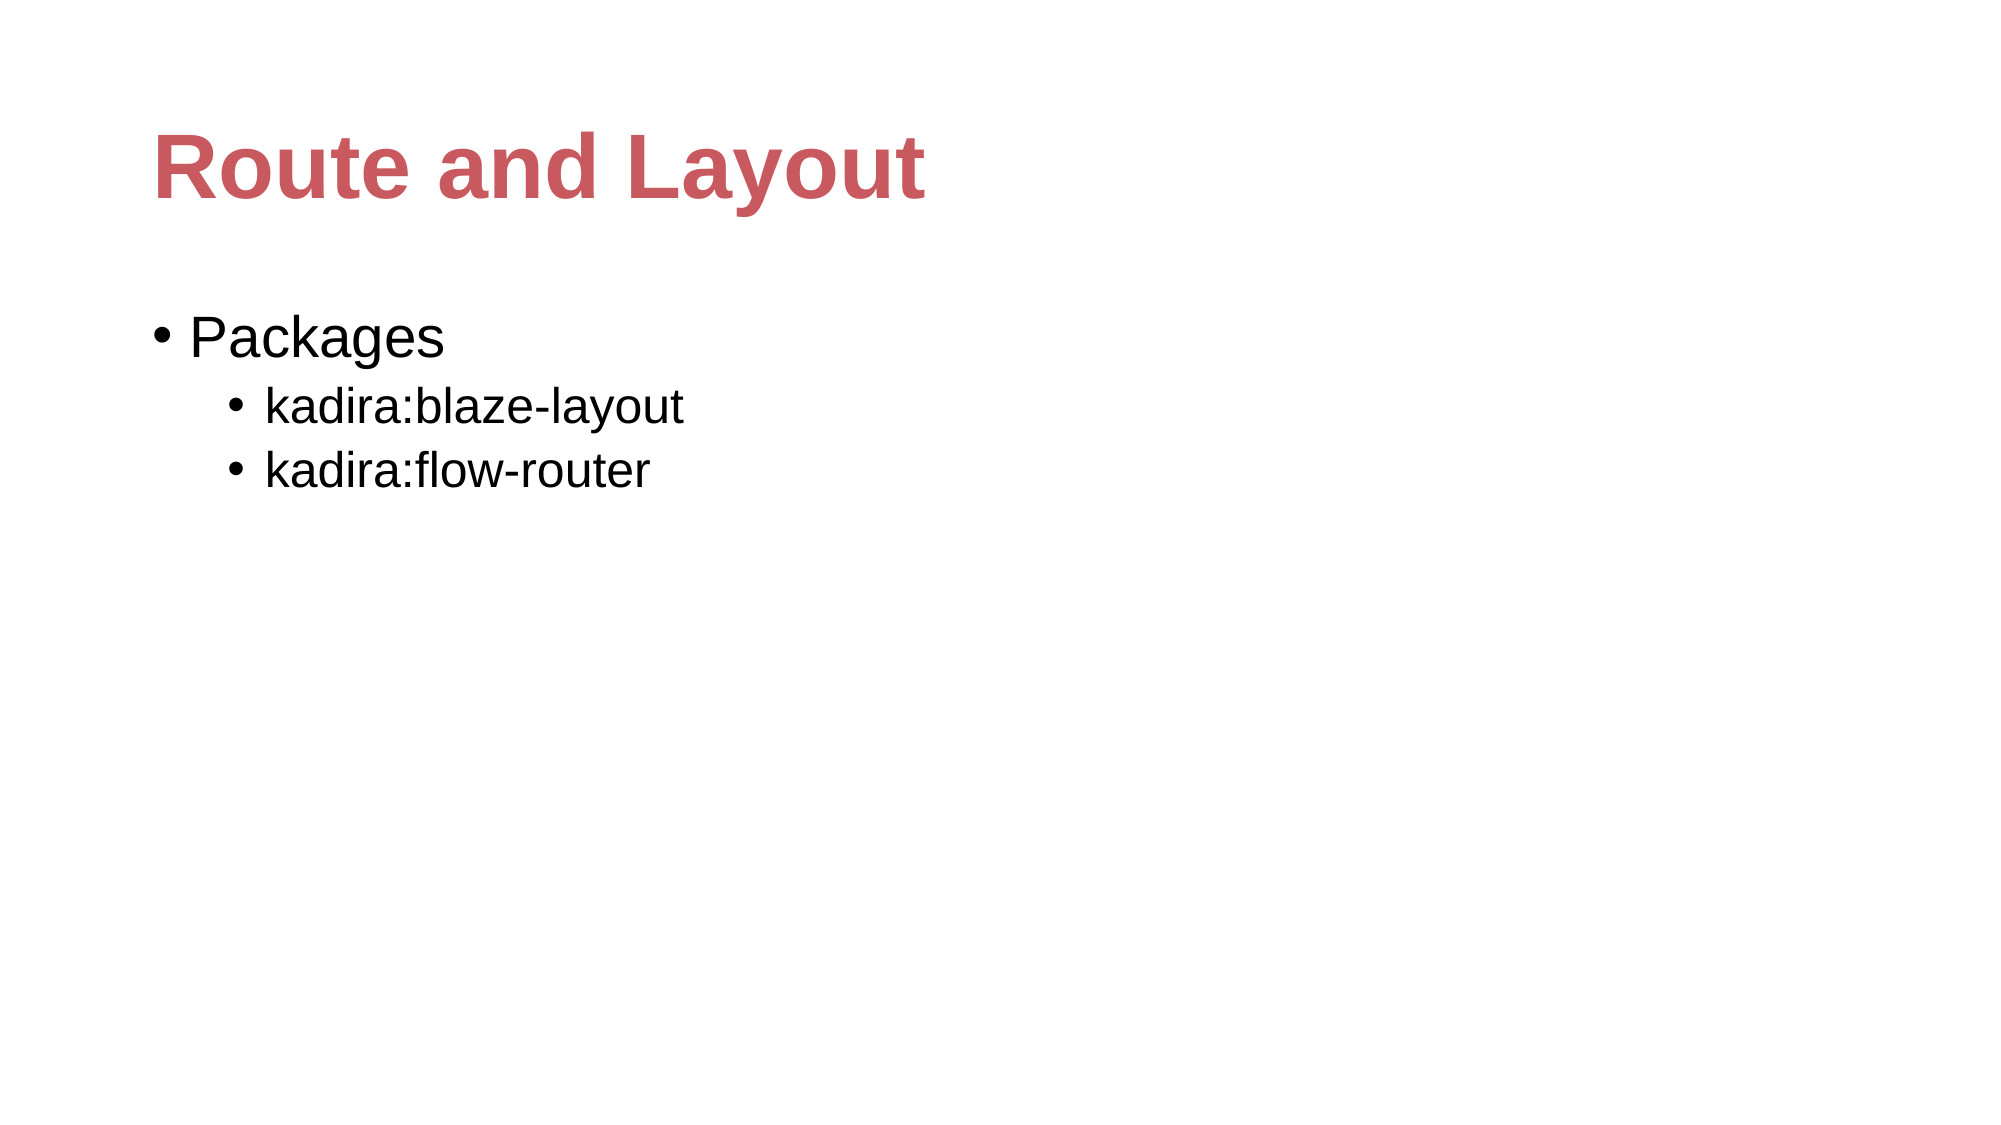

# Route and Layout
Packages
kadira:blaze-layout
kadira:flow-router